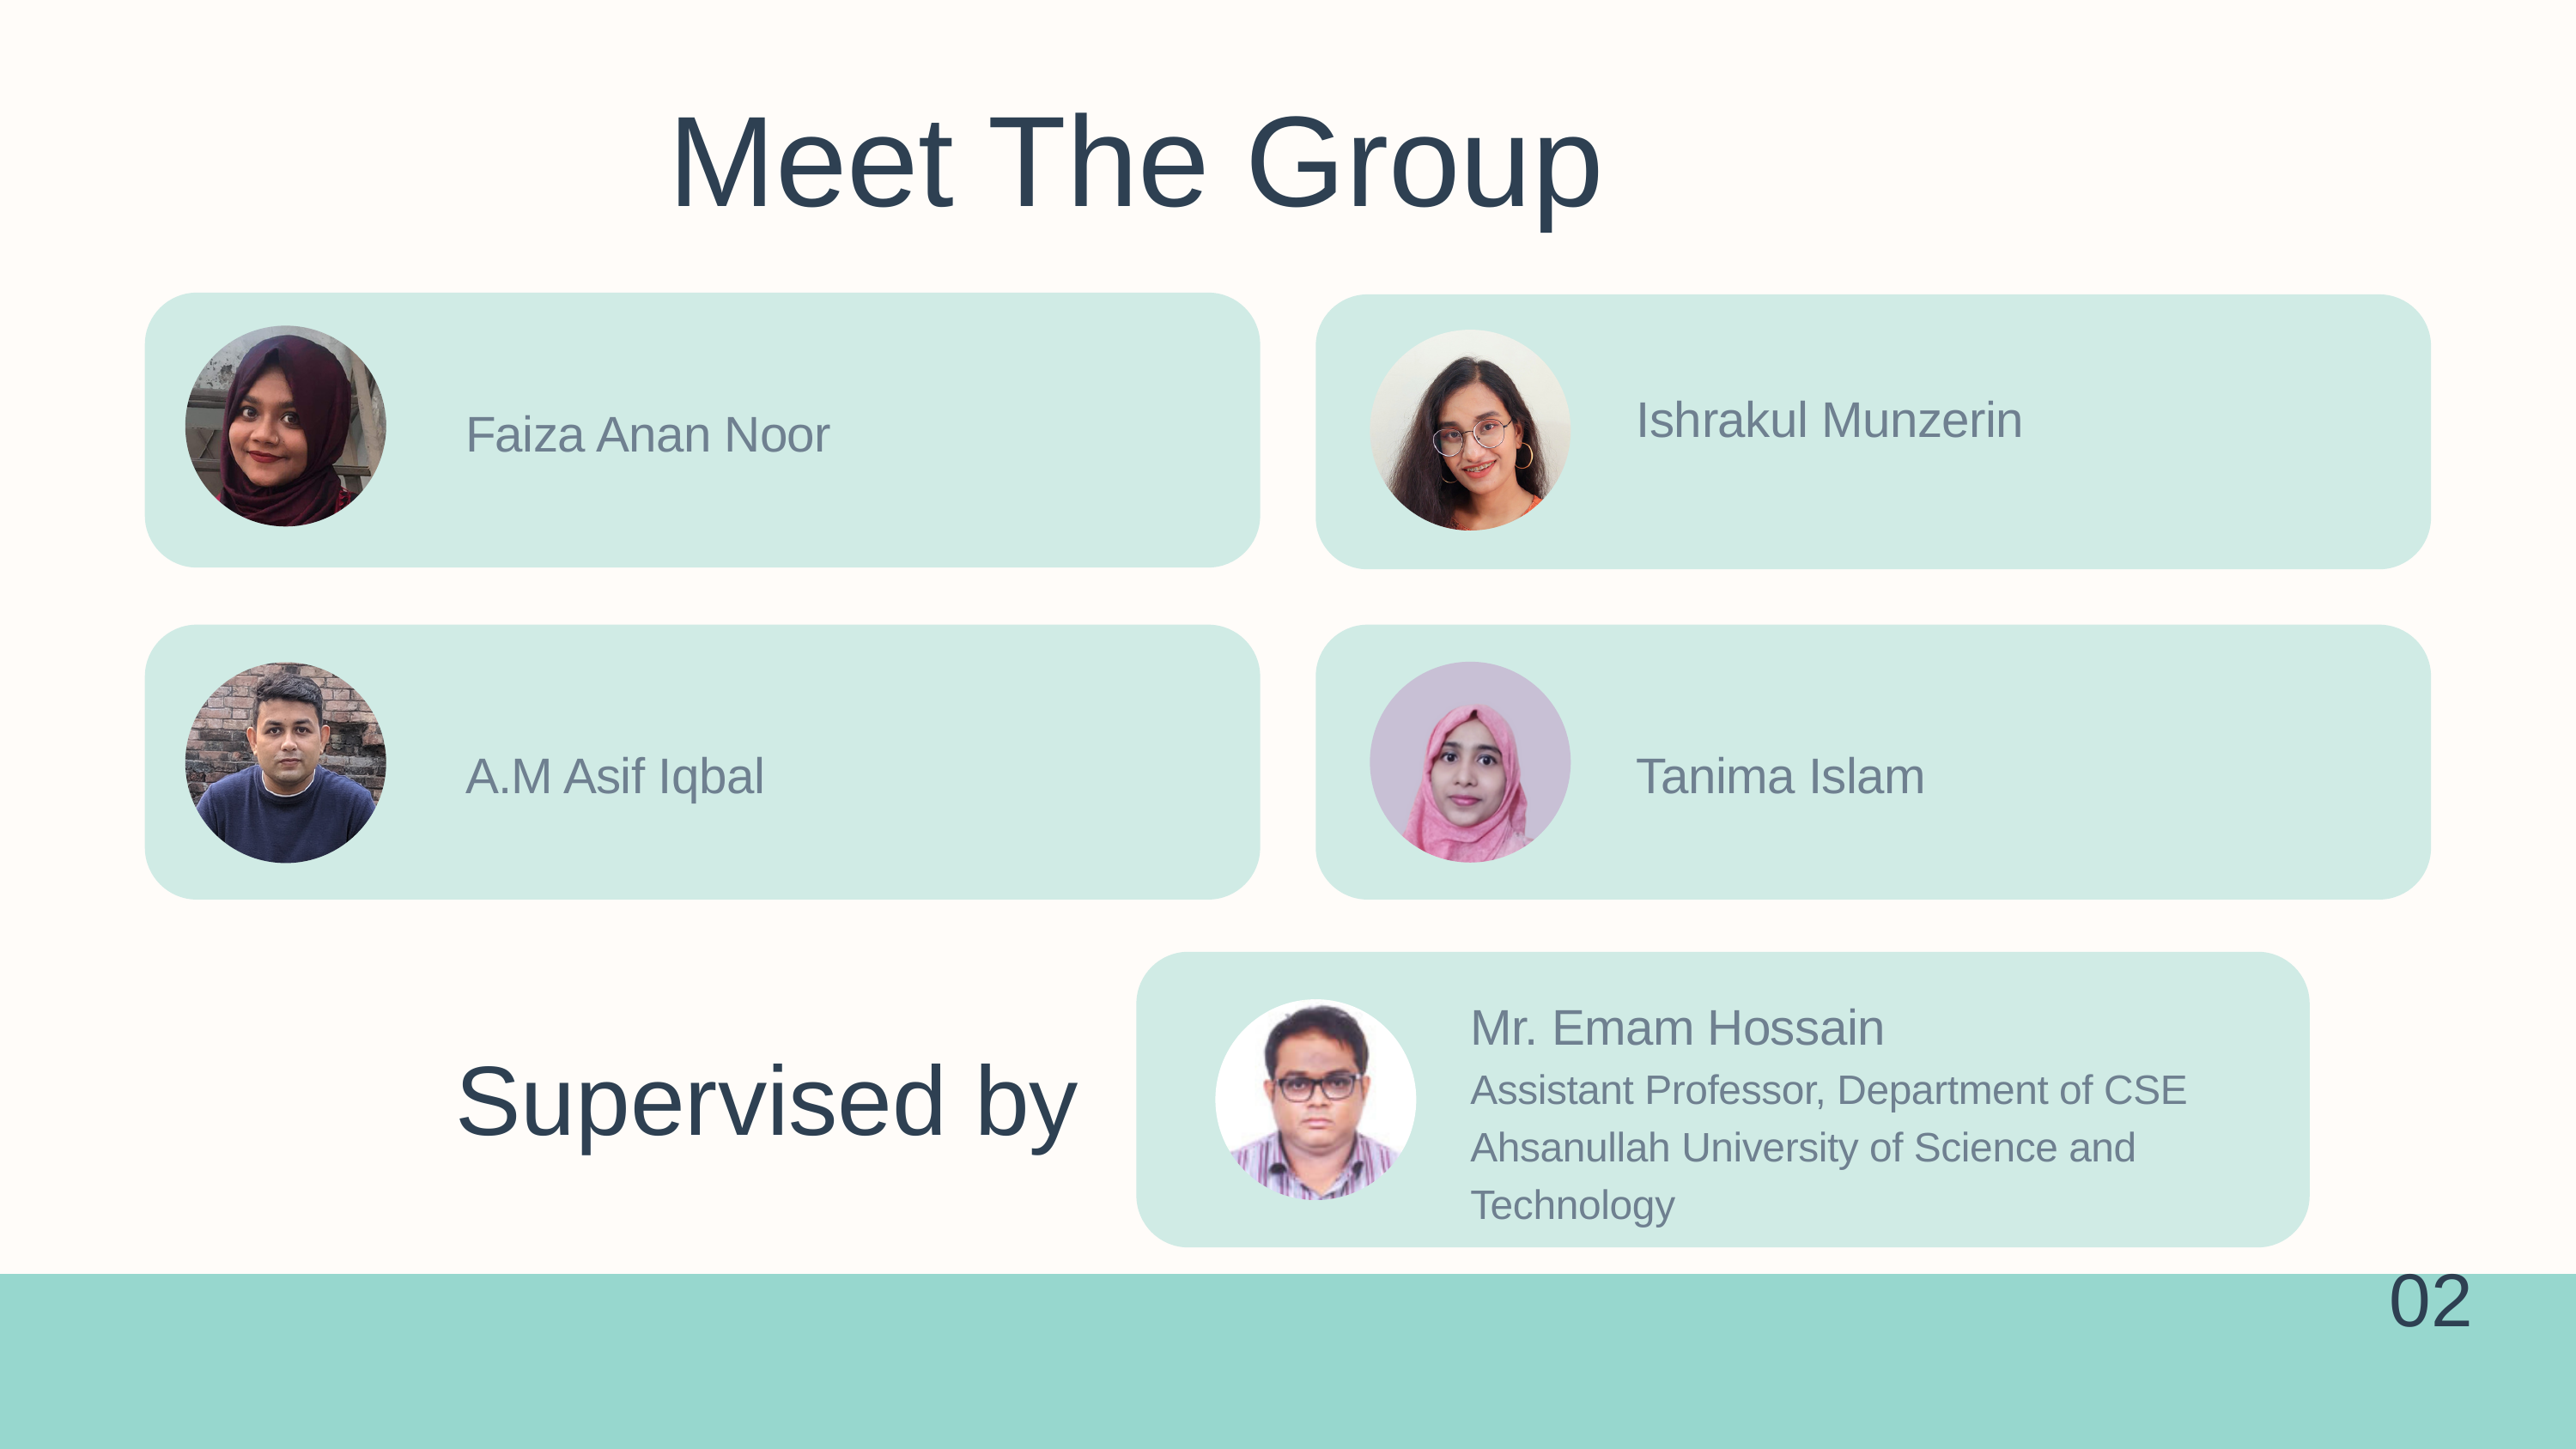

Meet The Group

Ishrakul Munzerin
Faiza Anan Noor

A.M Asif Iqbal
Tanima Islam

Mr. Emam Hossain

Supervised by
Assistant Professor, Department of CSE
Ahsanullah University of Science and Technology
02